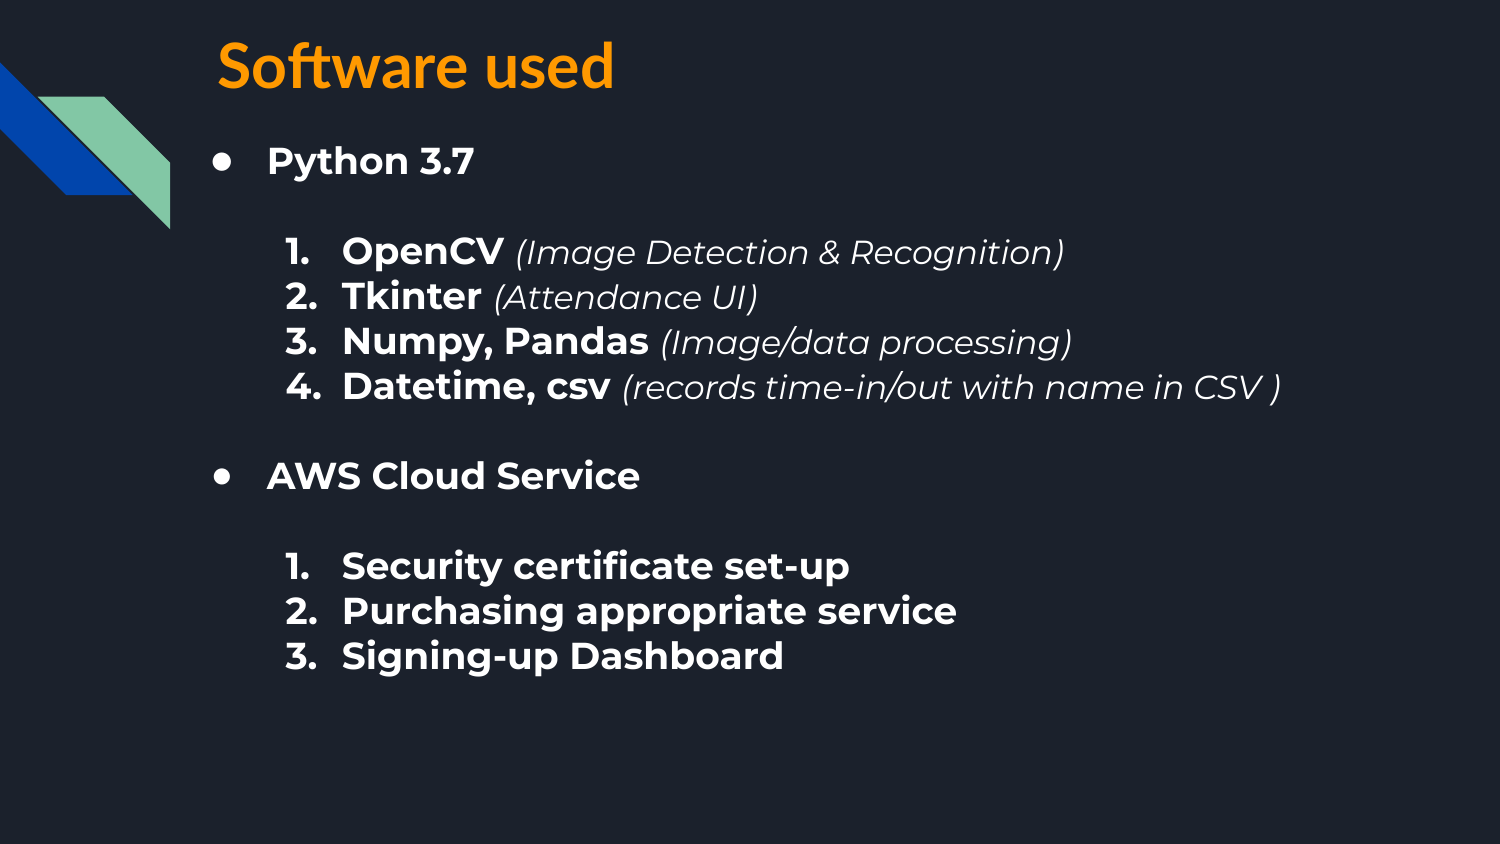

# Software used
Python 3.7

OpenCV (Image Detection & Recognition)
Tkinter (Attendance UI)
Numpy, Pandas (Image/data processing)
Datetime, csv (records time-in/out with name in CSV )

AWS Cloud Service

Security certificate set-up
Purchasing appropriate service
Signing-up Dashboard